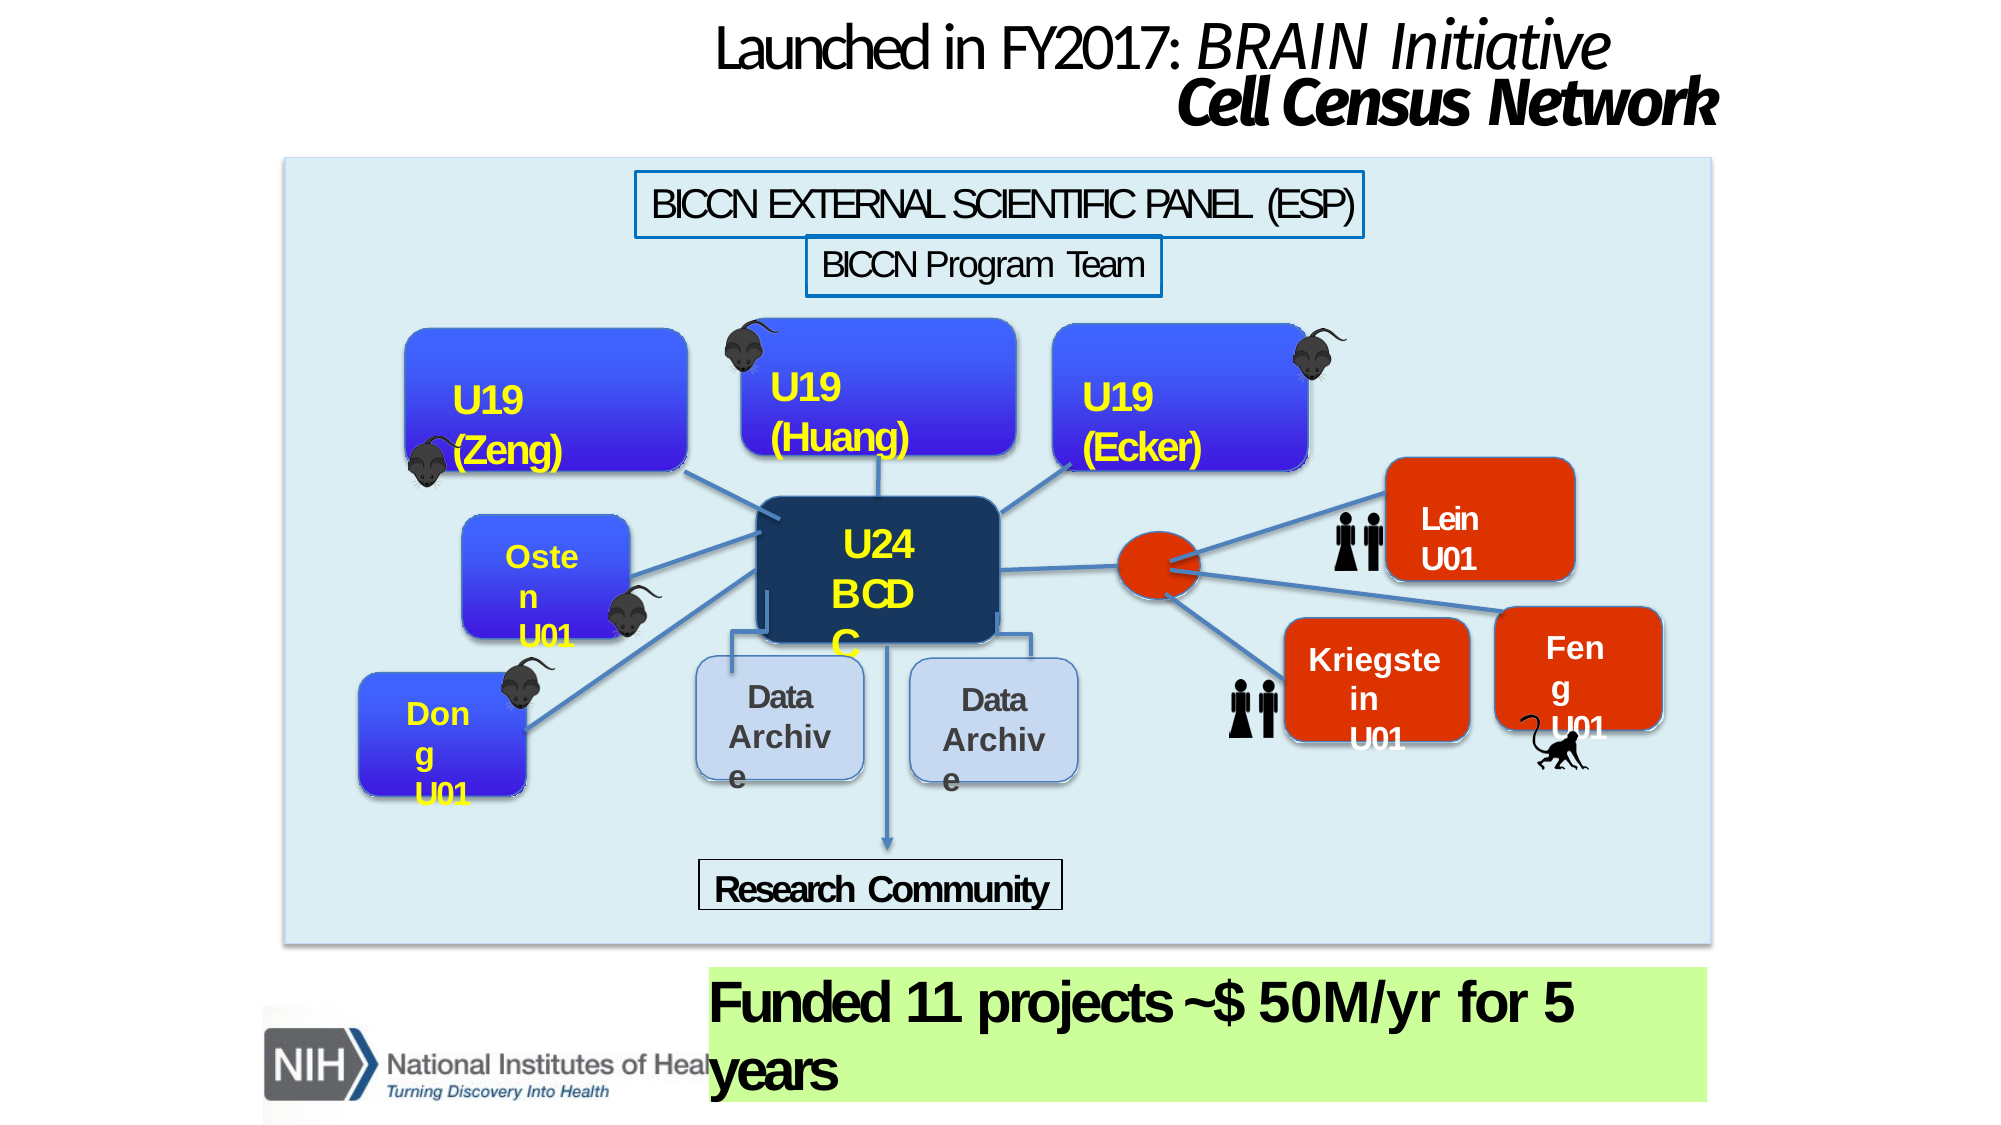

# Launched in FY2017: BRAIN Initiative
THE BRAIN INITIATIVE®
Cell Census Network

BICCN EXTERNAL SCIENTIFIC PANEL (ESP)

BICCN Program Team

U19 (Huang)
U19 (Ecker)
U19 (Zeng)

Lein U01

U24  BCDC

Osten  U01

Feng  U01

Kriegstein  U01

Data  Archive
Data  Archive

Dong  U01

Research Community
Funded 11 projects ~$ 50M/yr for 5 years